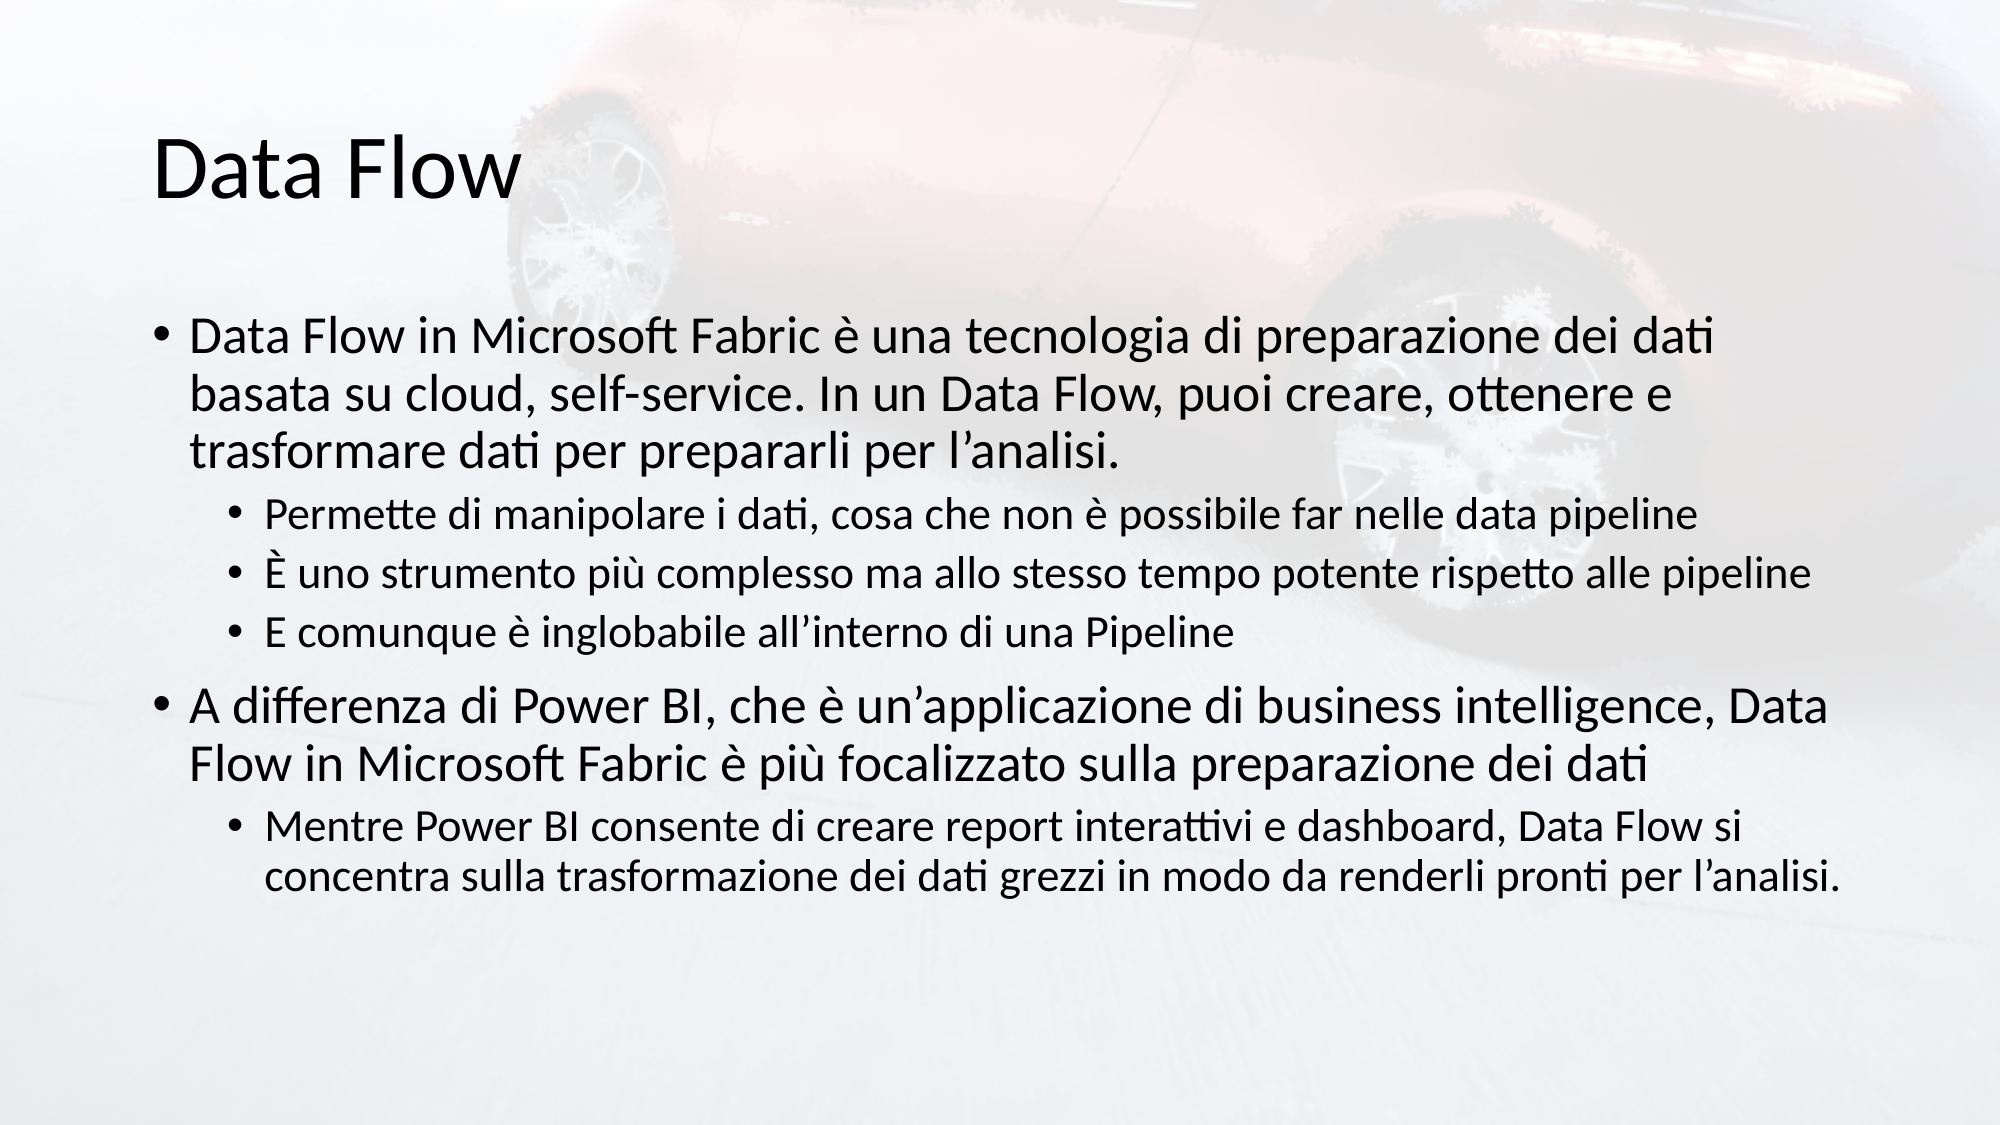

# Data Flow
Data Flow in Microsoft Fabric è una tecnologia di preparazione dei dati basata su cloud, self-service. In un Data Flow, puoi creare, ottenere e trasformare dati per prepararli per l’analisi.
Permette di manipolare i dati, cosa che non è possibile far nelle data pipeline
È uno strumento più complesso ma allo stesso tempo potente rispetto alle pipeline
E comunque è inglobabile all’interno di una Pipeline
A differenza di Power BI, che è un’applicazione di business intelligence, Data Flow in Microsoft Fabric è più focalizzato sulla preparazione dei dati
Mentre Power BI consente di creare report interattivi e dashboard, Data Flow si concentra sulla trasformazione dei dati grezzi in modo da renderli pronti per l’analisi.